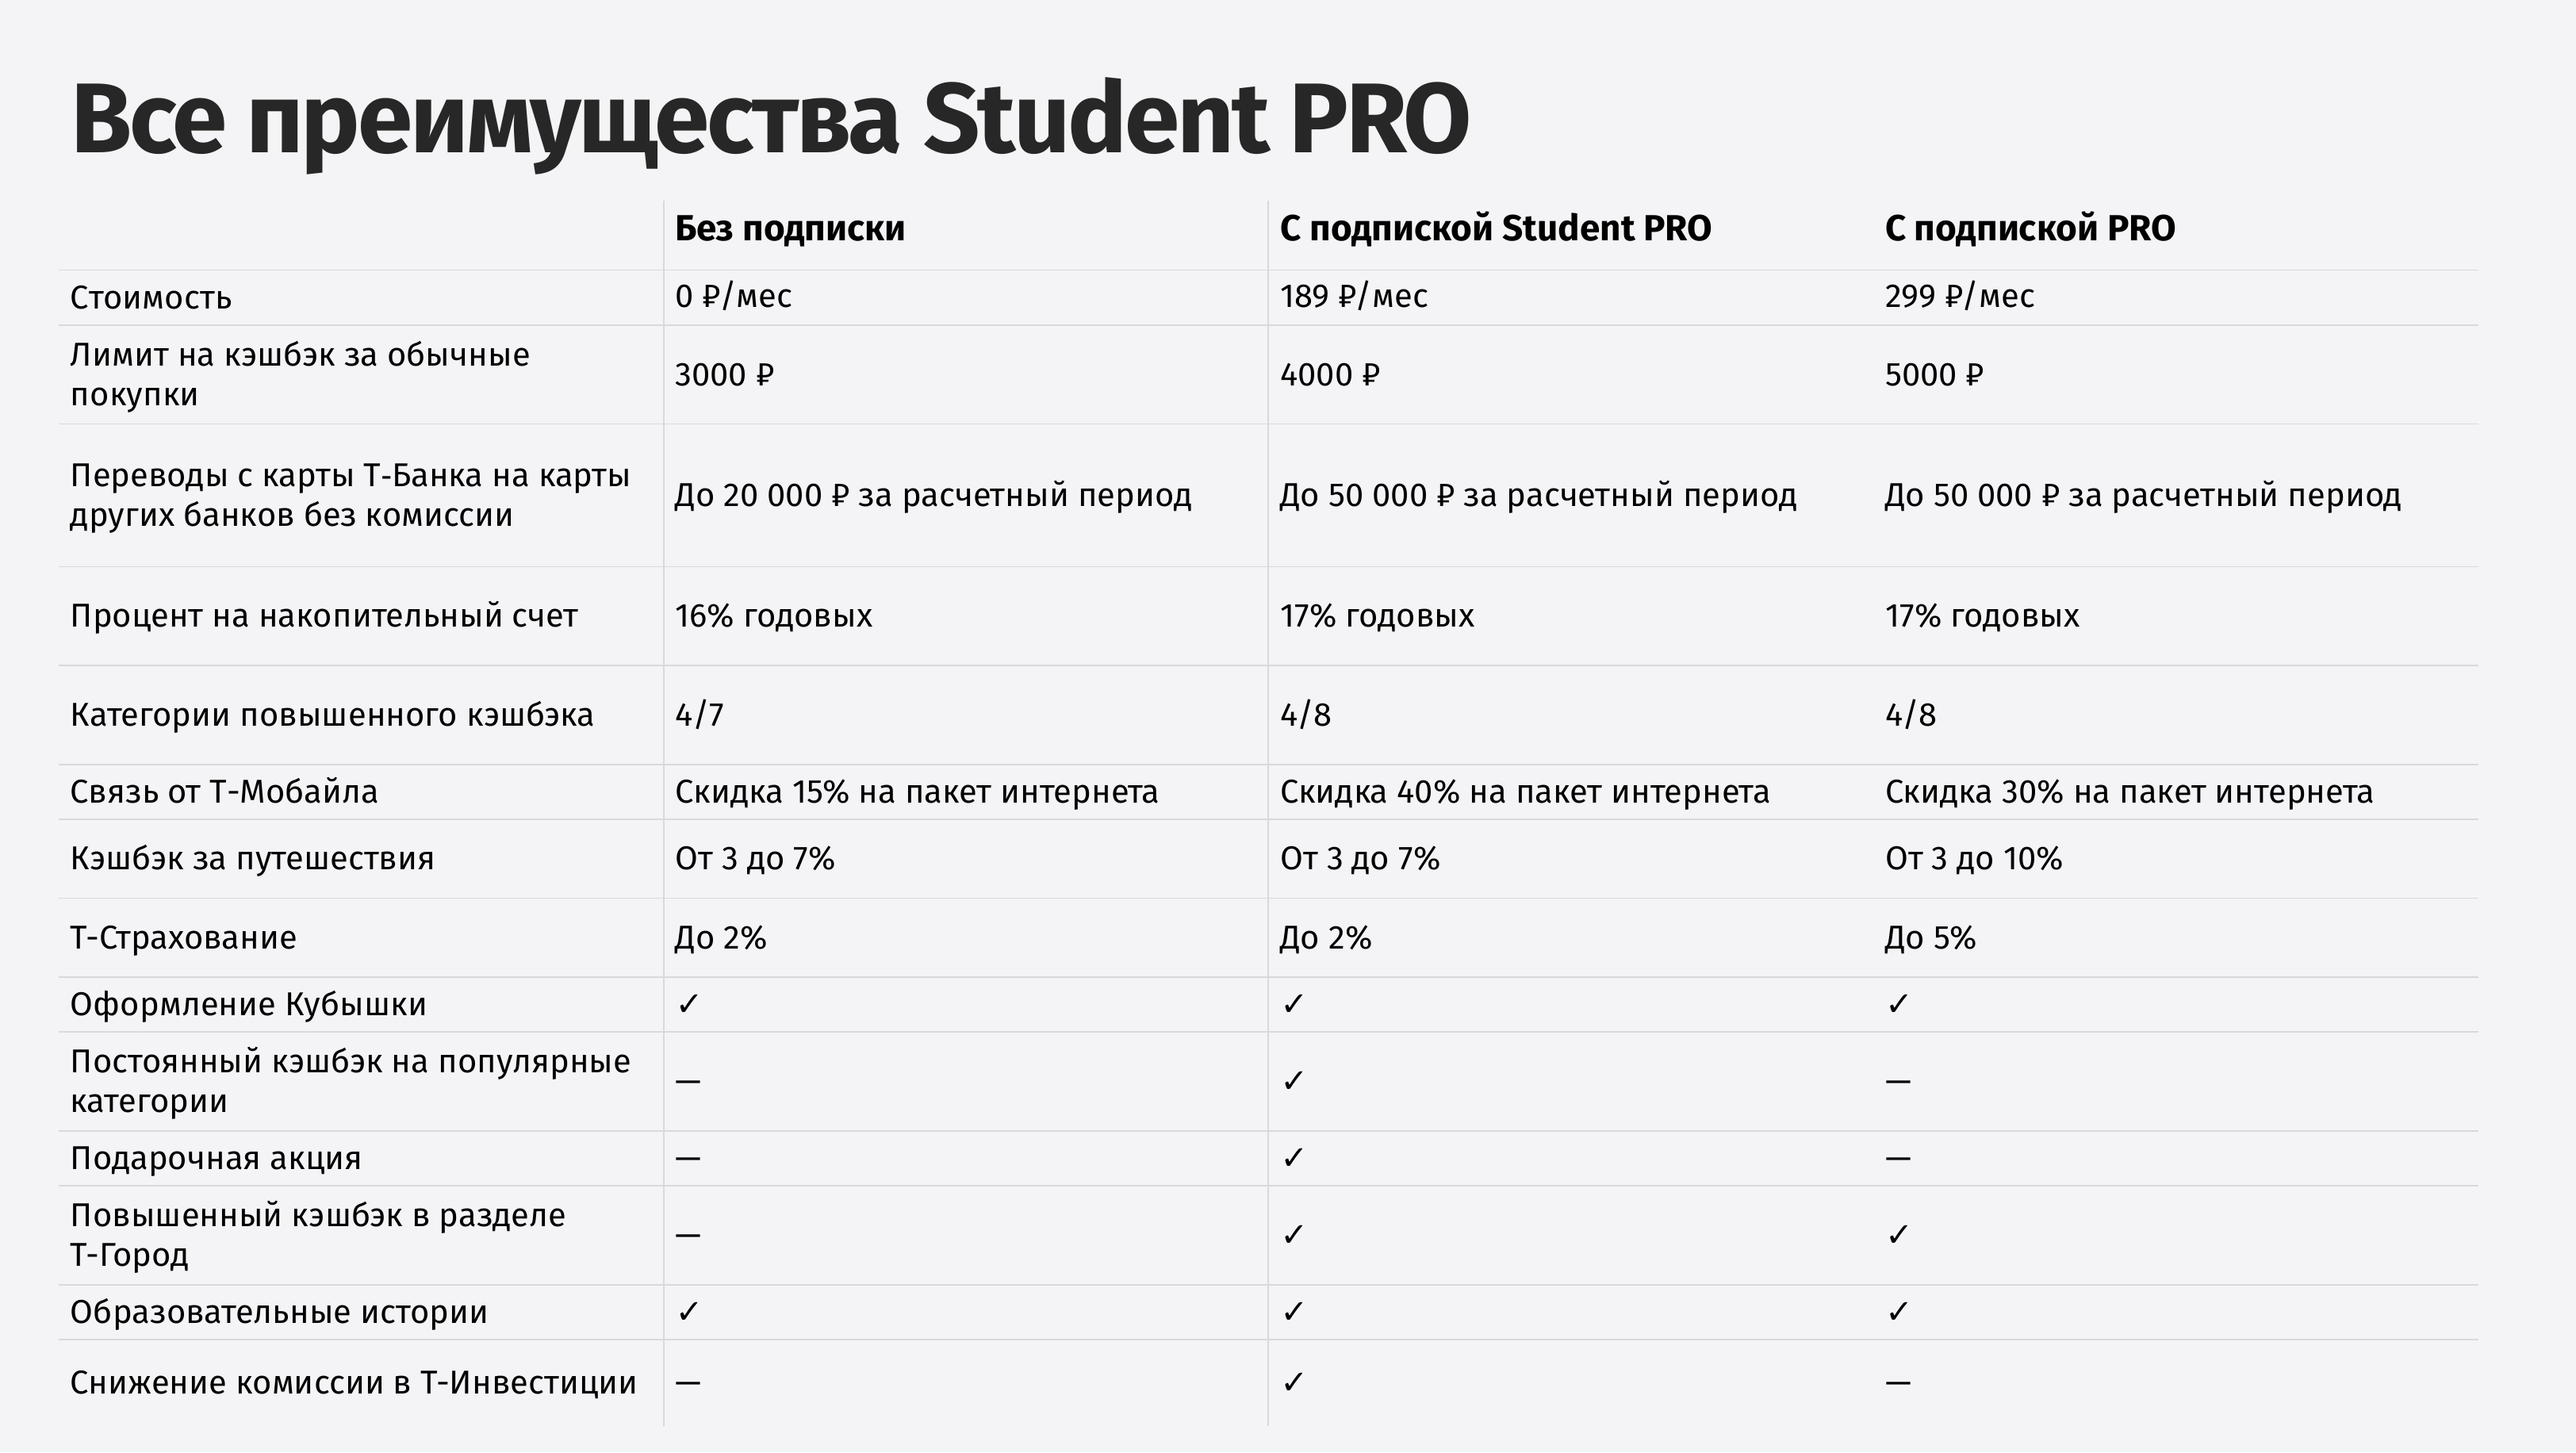

# Все преимущества Student PRO
|  | Без подписки | С подпиской Student PRO | C подпиской PRO |
| --- | --- | --- | --- |
| Cтоимость | 0 ₽/мес | 189 ₽/мес | 299 ₽/мес |
| Лимит на кэшбэк за обычные покупки | 3000 ₽ | 4000 ₽ | 5000 ₽ |
| Переводы с карты Т‑Банка на карты других банков без комиссии | До 20 000 ₽ за расчетный период | До 50 000 ₽ за расчетный период | До 50 000 ₽ за расчетный период |
| Процент на накопительный счет | 16% годовых | 17% годовых | 17% годовых |
| Категории повышенного кэшбэка | 4/7 | 4/8 | 4/8 |
| Связь от Т⁠-⁠Мобайла | Скидка 15% на пакет интернета | Скидка 40% на пакет интернета | Скидка 30% на пакет интернета |
| Кэшбэк за путешествия | От 3 до 7% | От 3 до 7% | От 3 до 10% |
| Т-Страхование | До 2% | До 2% | До 5% |
| Оформление Кубышки | ✓ | ✓ | ✓ |
| Постоянный кэшбэк на популярные категории | — | ✓ | — |
| Подарочная акция | — | ✓ | — |
| Повышенный кэшбэк в разделе Т-Город | — | ✓ | ✓ |
| Образовательные истории | ✓ | ✓ | ✓ |
| Снижение комиссии в Т-Инвестиции | — | ✓ | — |